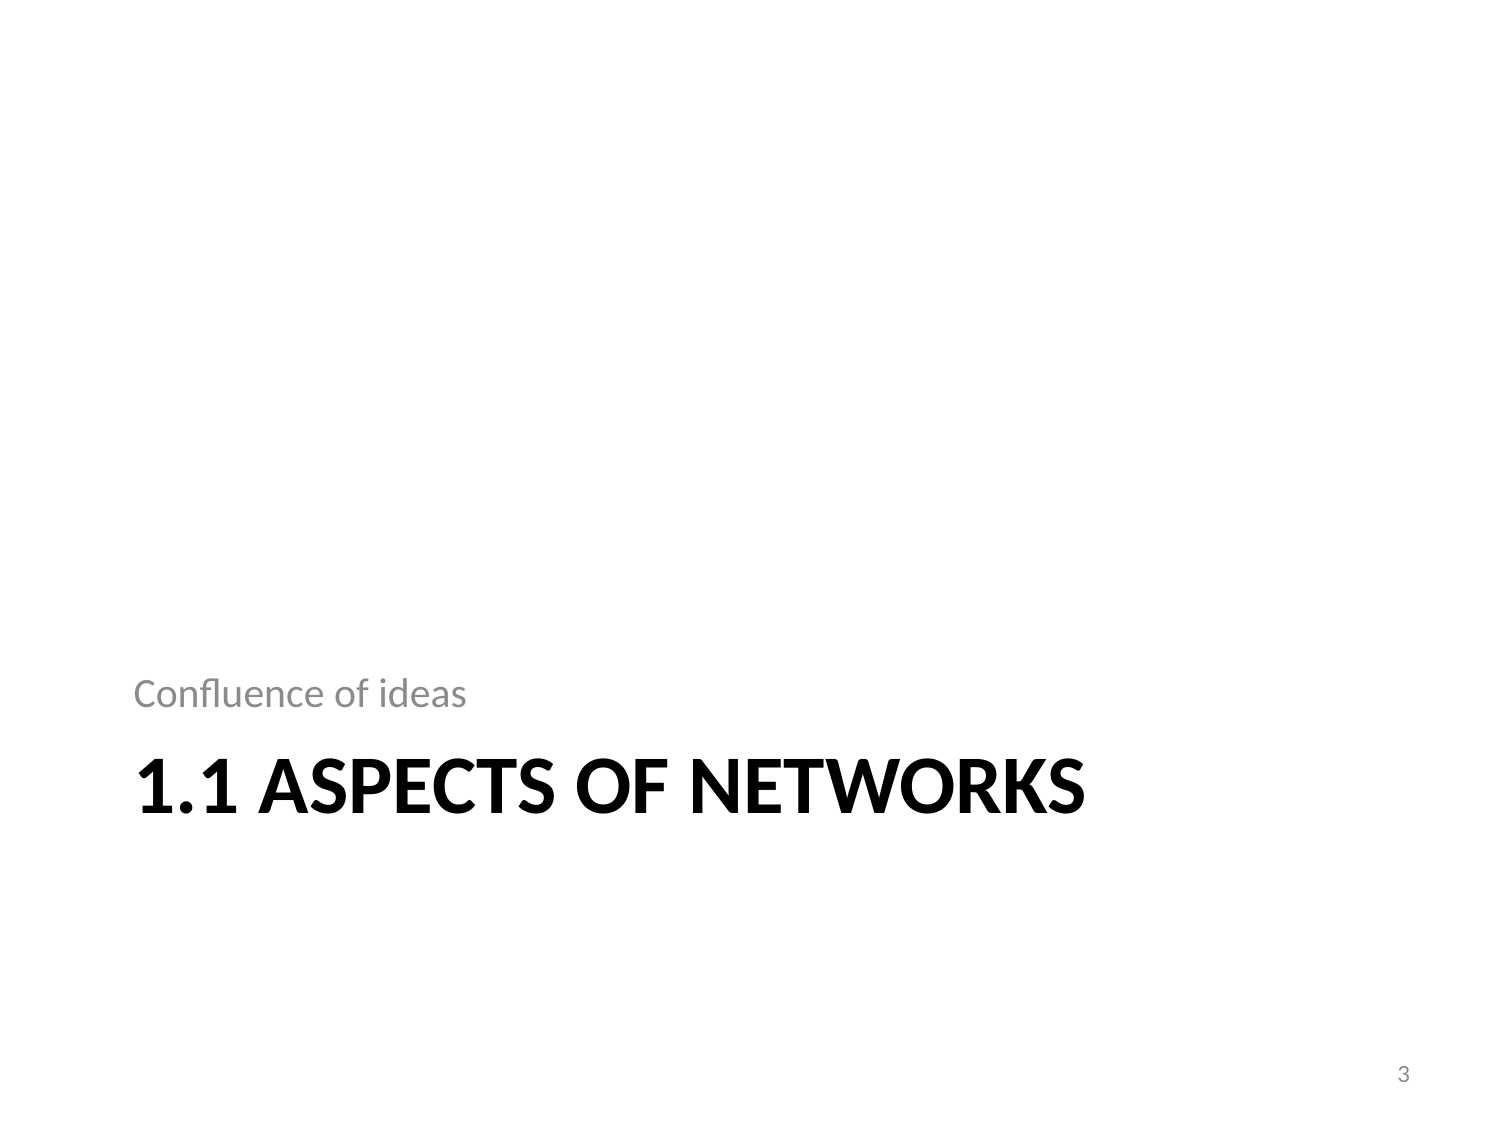

Confluence of ideas
# 1.1 Aspects of networks
3